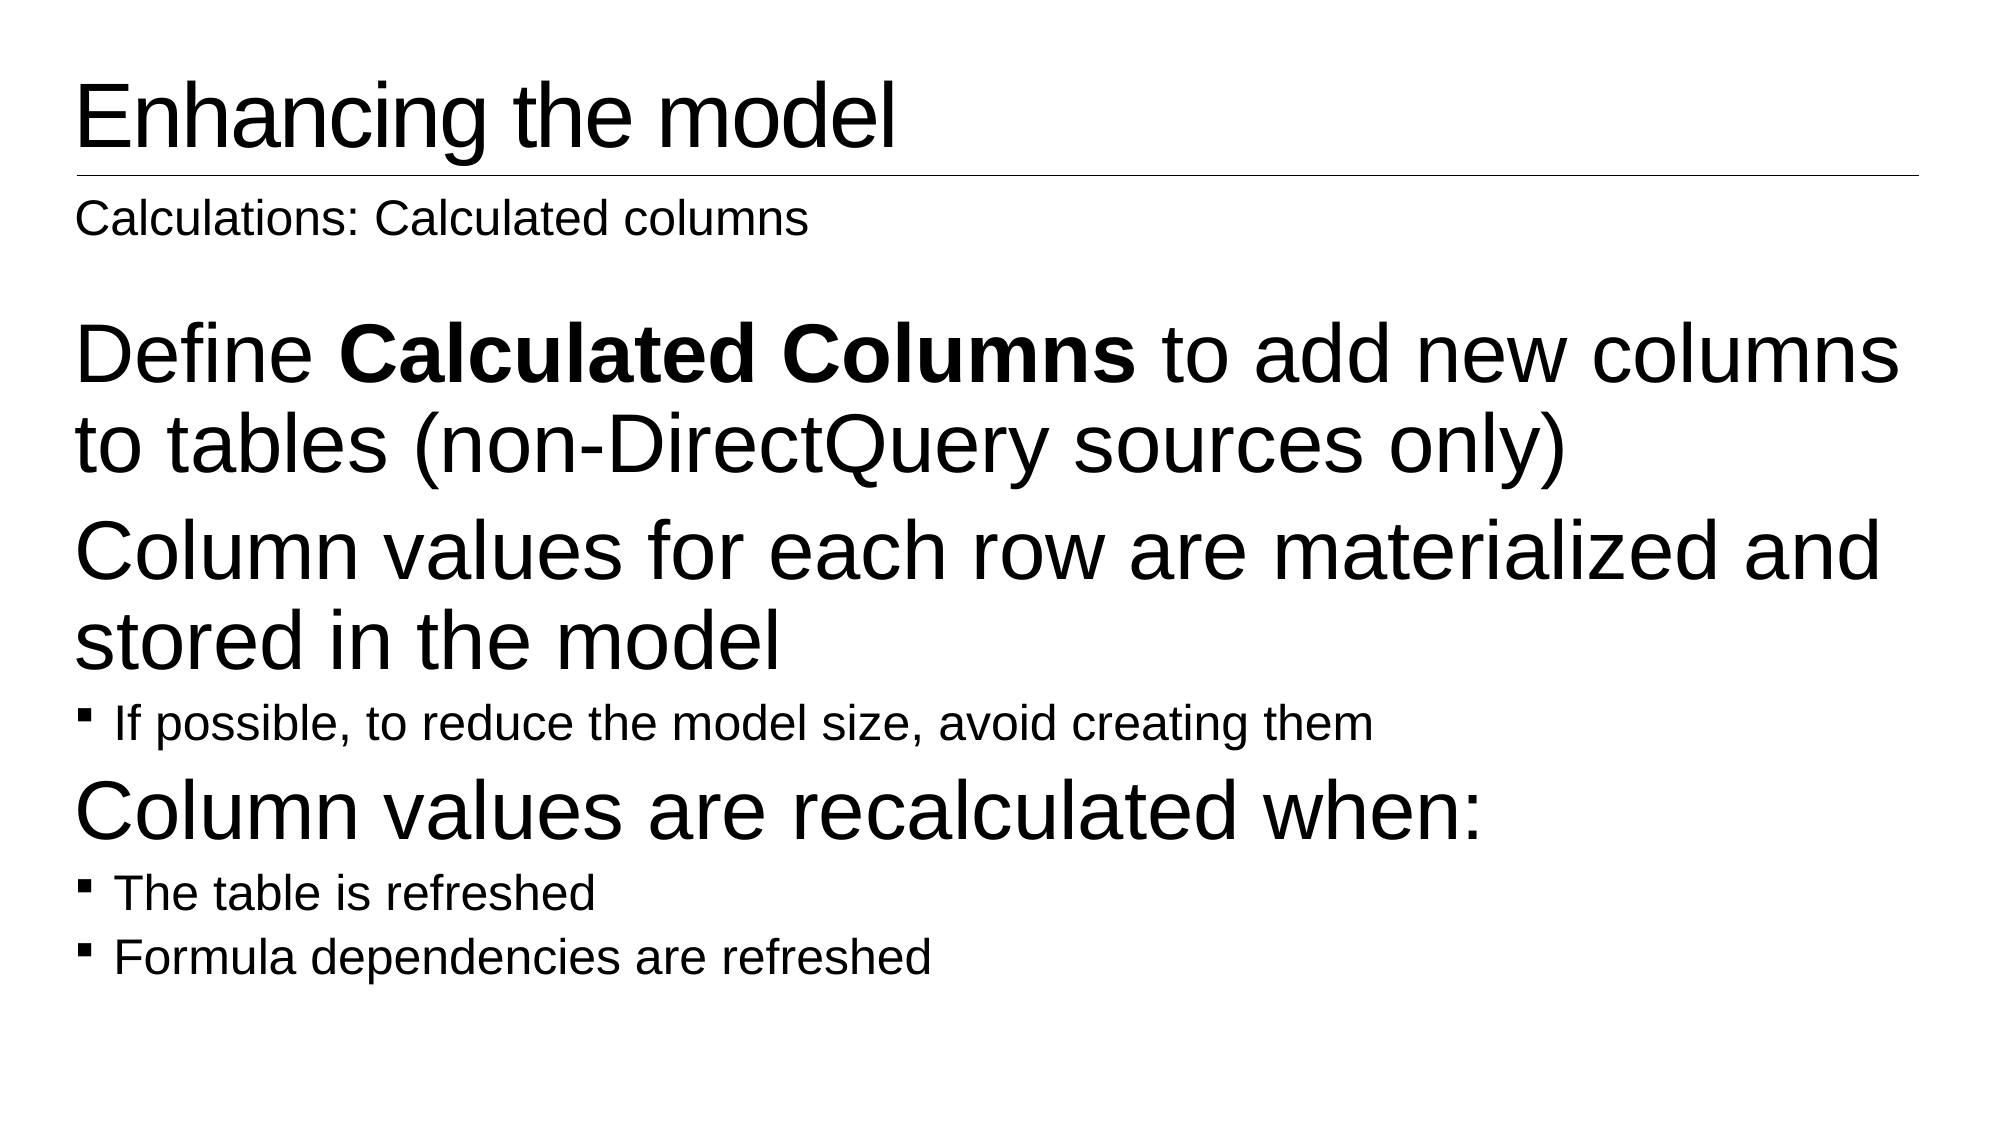

# Enhancing the model
Calculations: Calculated columns
Define Calculated Columns to add new columns to tables (non-DirectQuery sources only)
Column values for each row are materialized and stored in the model
If possible, to reduce the model size, avoid creating them
Column values are recalculated when:
The table is refreshed
Formula dependencies are refreshed